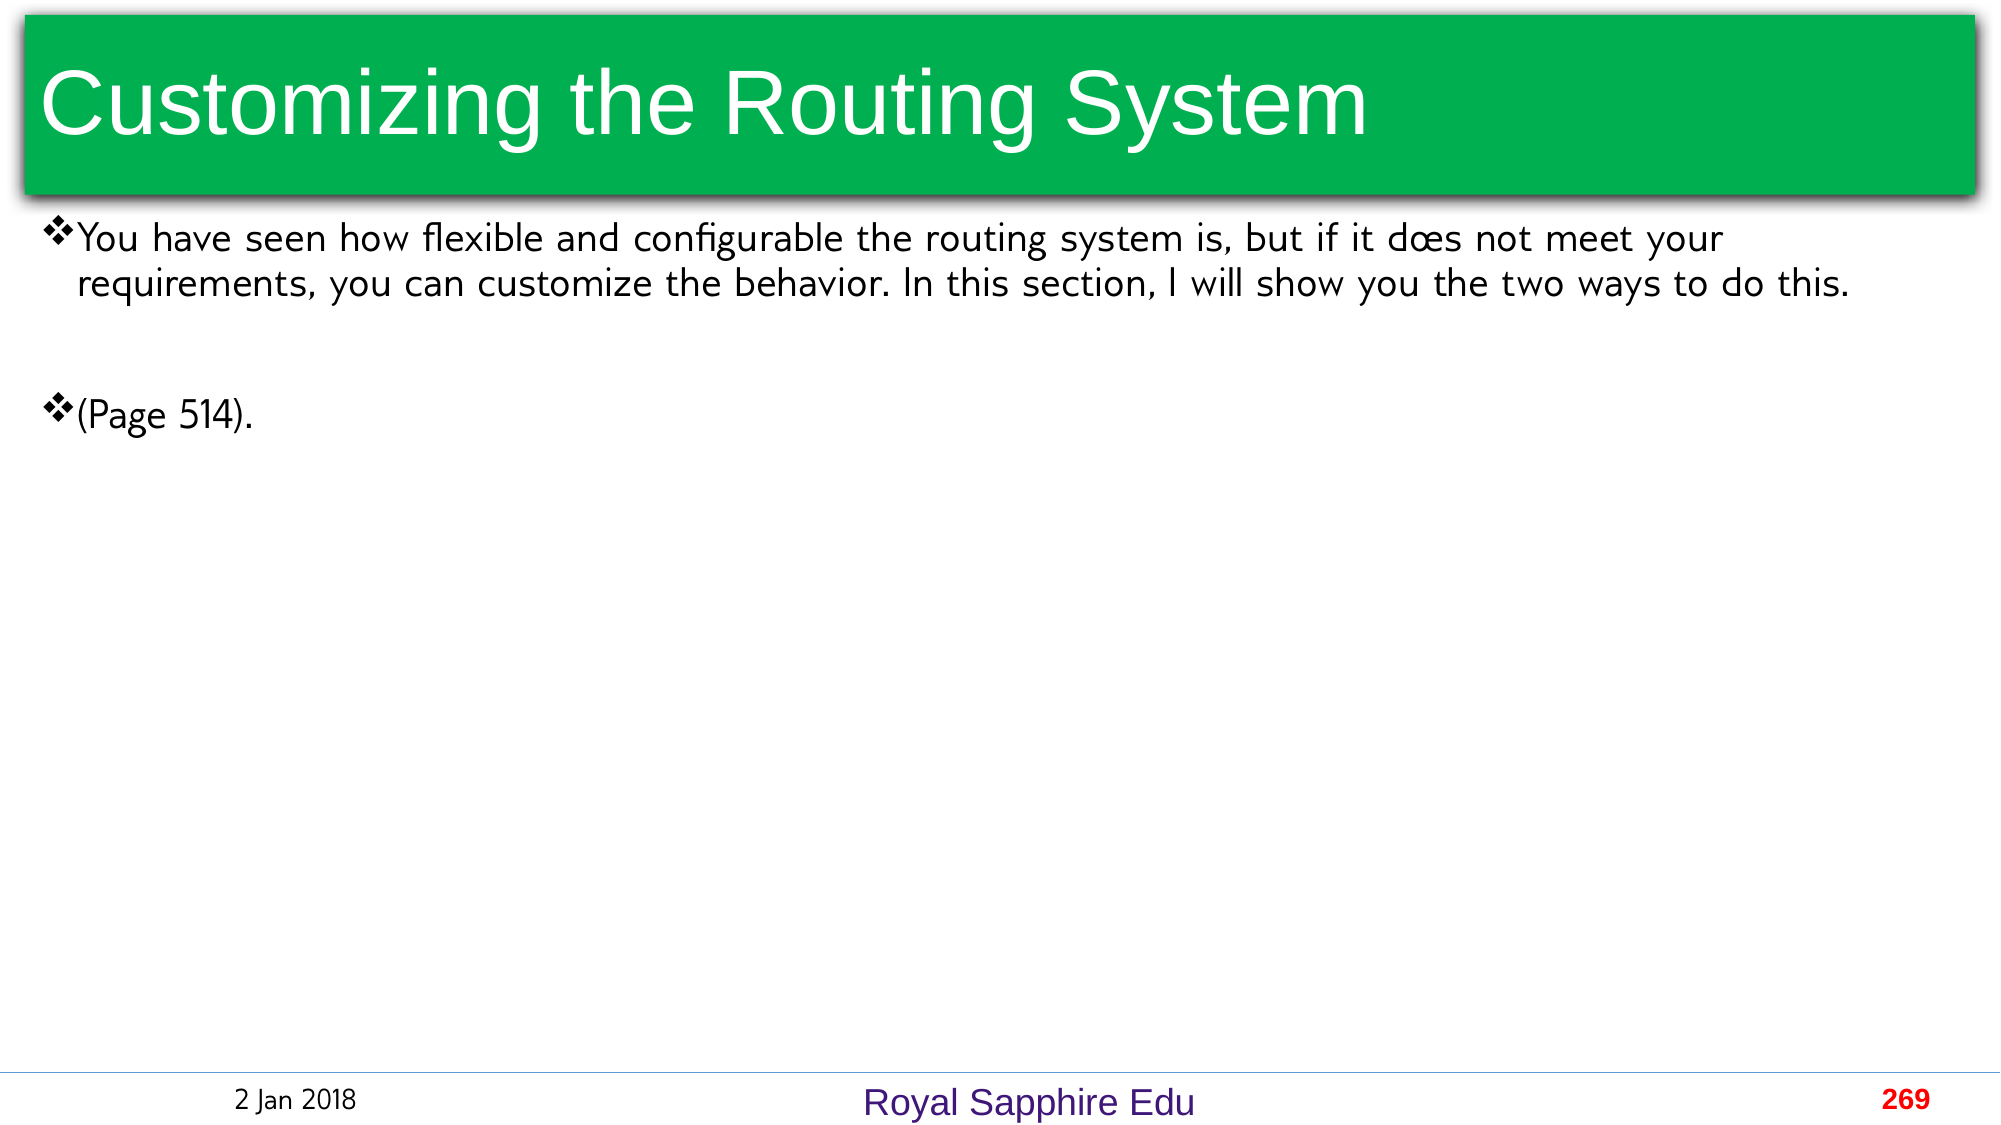

# Customizing the Routing System
You have seen how flexible and configurable the routing system is, but if it does not meet your requirements, you can customize the behavior. In this section, I will show you the two ways to do this.

(Page 514).
2 Jan 2018
269